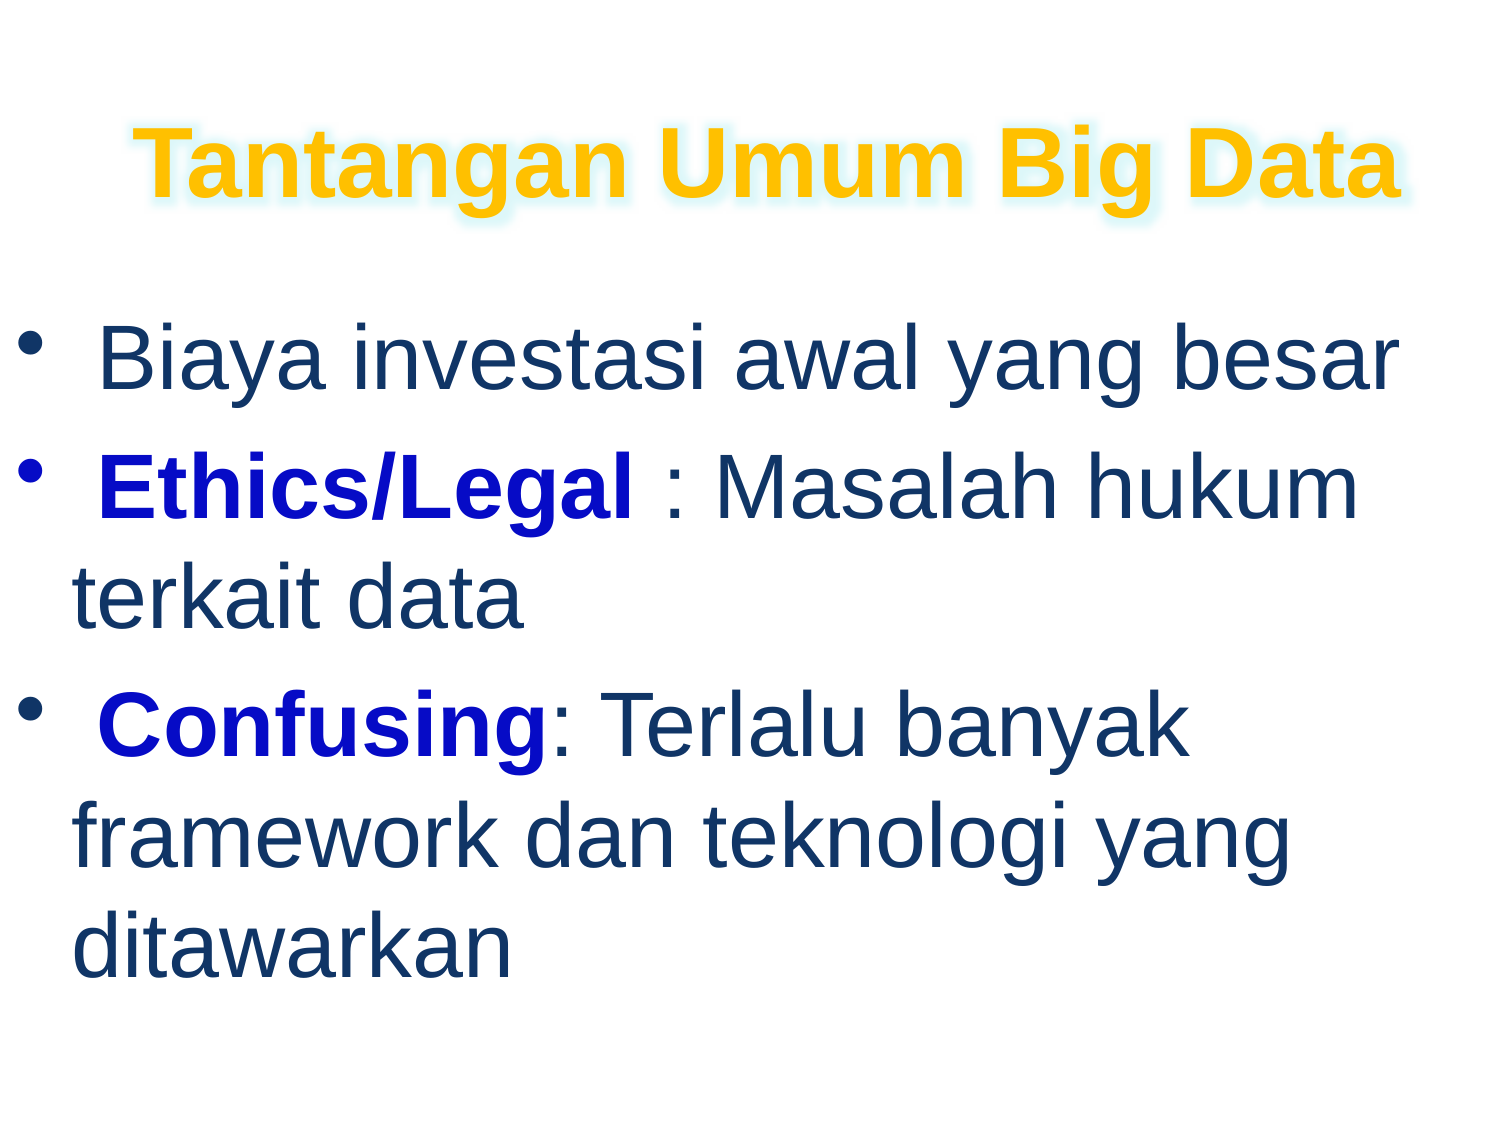

Tantangan Umum Big Data
 Biaya investasi awal yang besar
 Ethics/Legal : Masalah hukum terkait data
 Confusing: Terlalu banyak framework dan teknologi yang ditawarkan